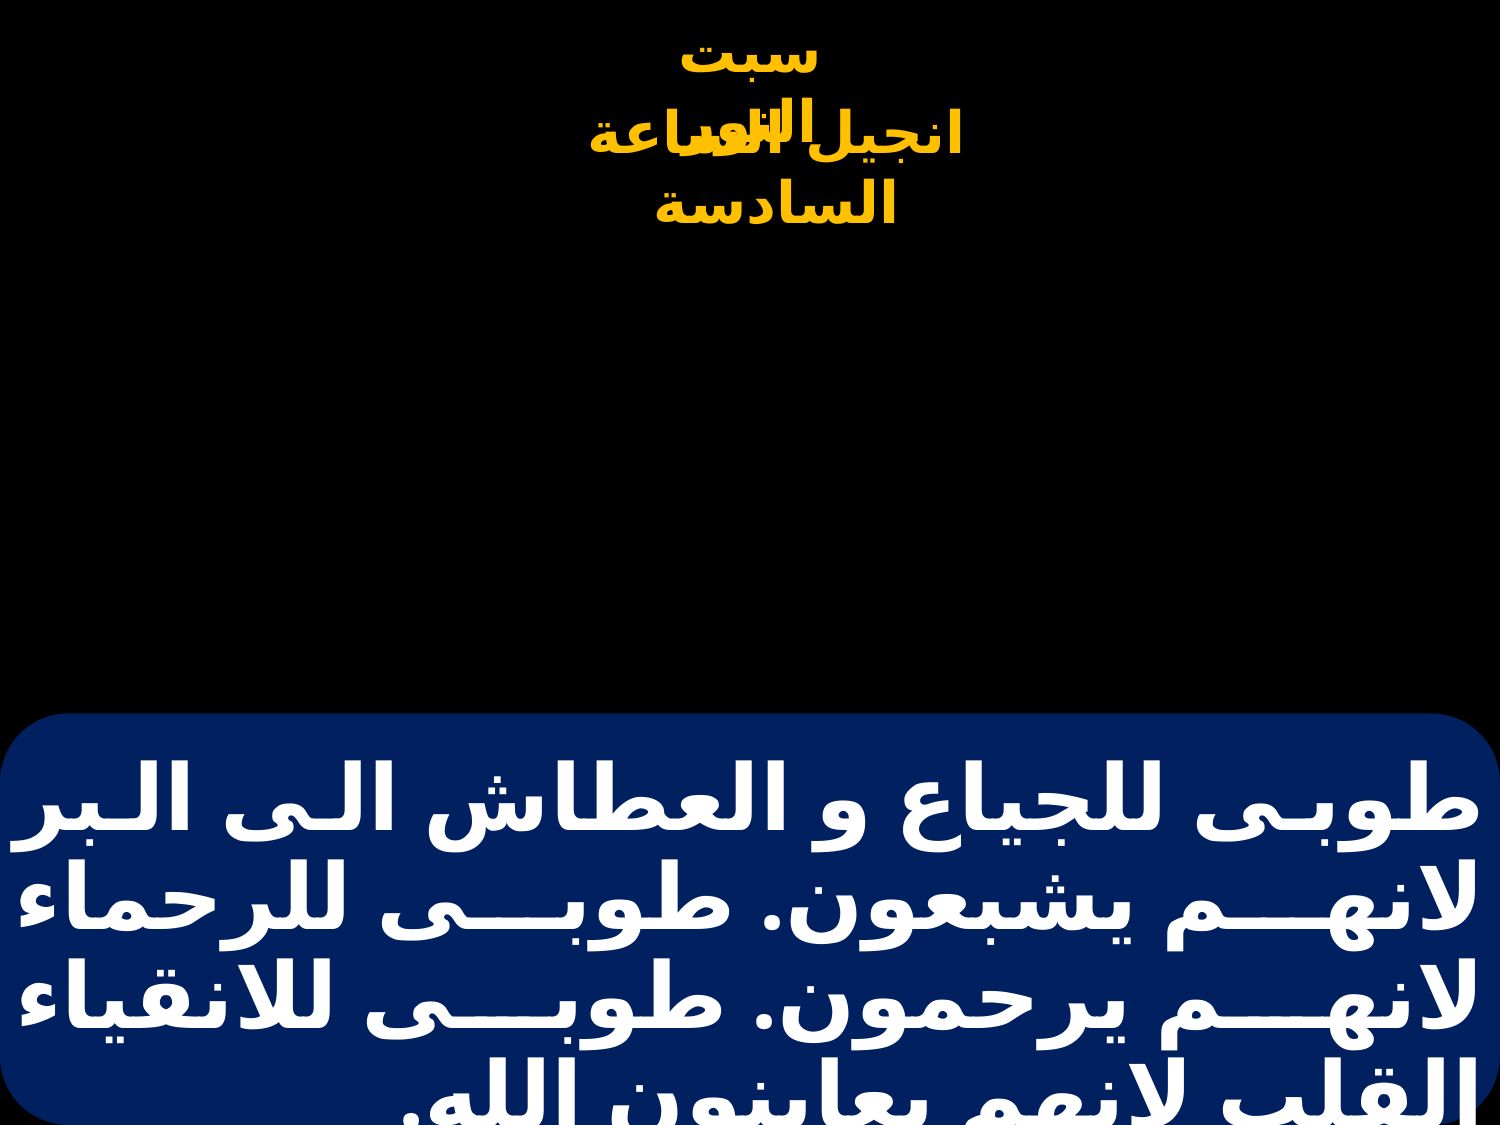

# طوبى للجياع و العطاش الى البر لانهم يشبعون. طوبى للرحماء لانهم يرحمون. طوبى للانقياء القلب لانهم يعاينون الله.